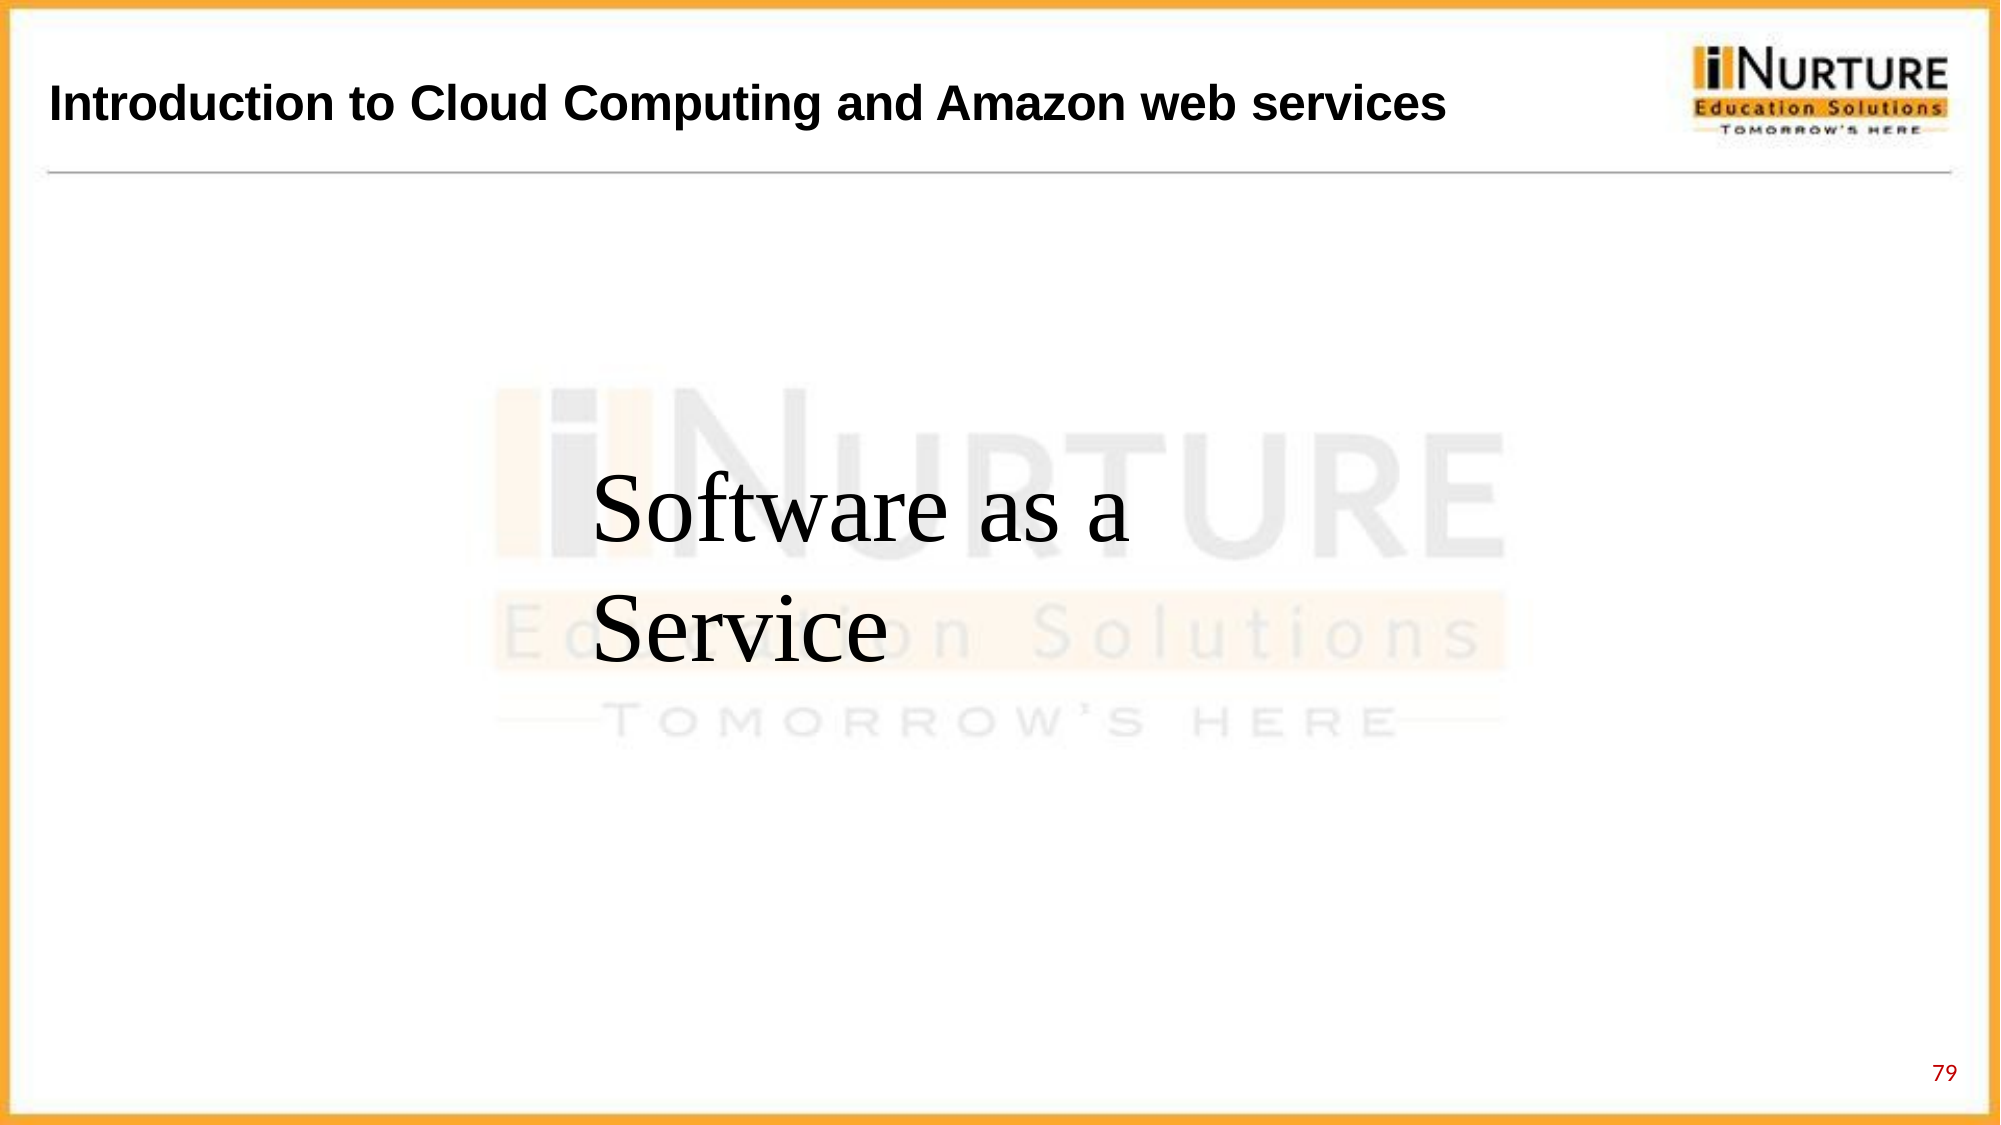

Introduction to Cloud Computing and Amazon web services
Software	as a Service
79